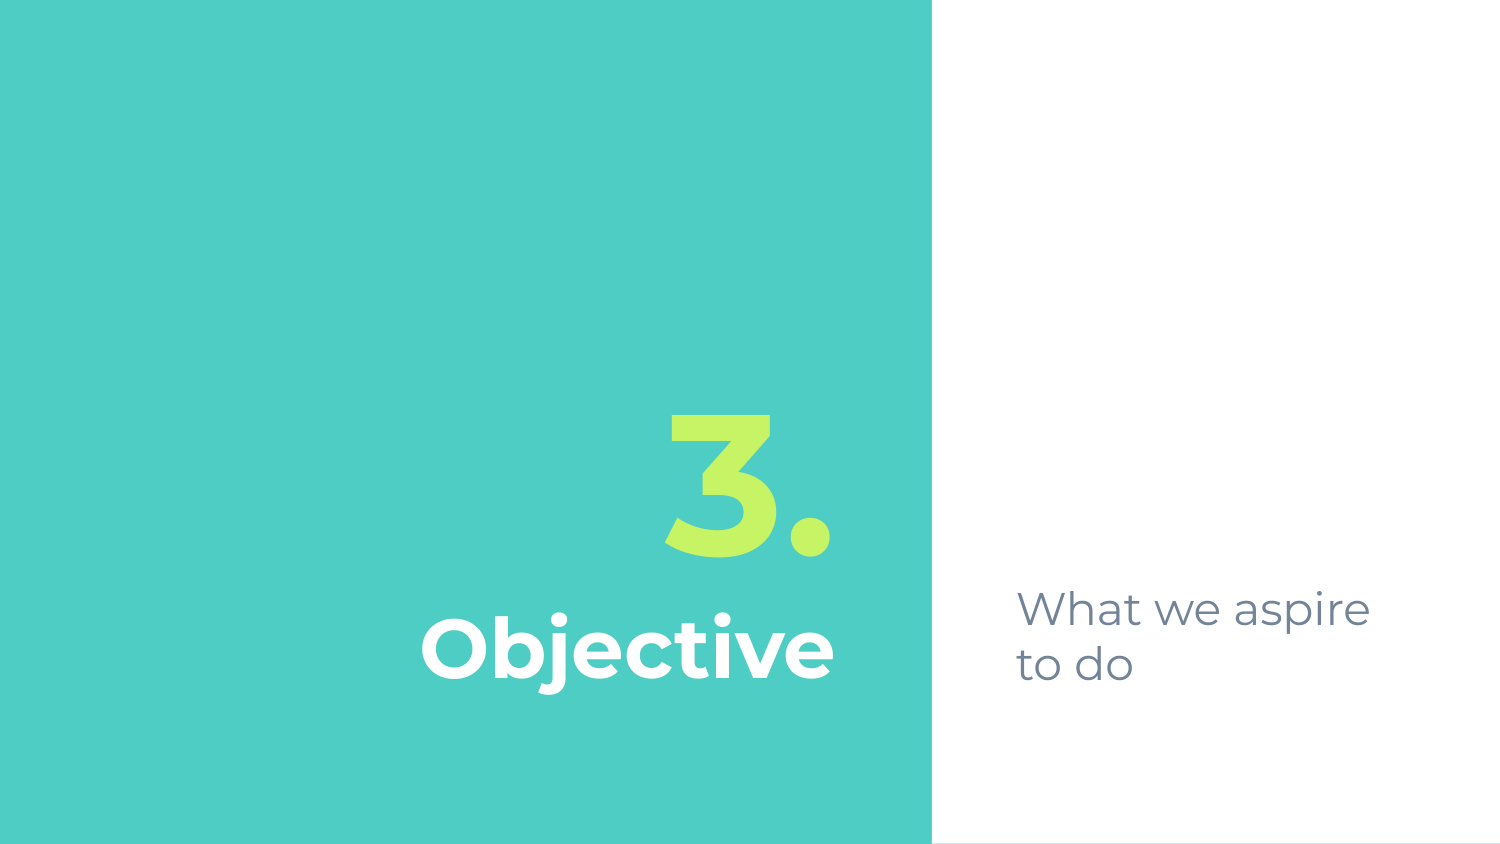

What we aspire to do
# 3. Objective